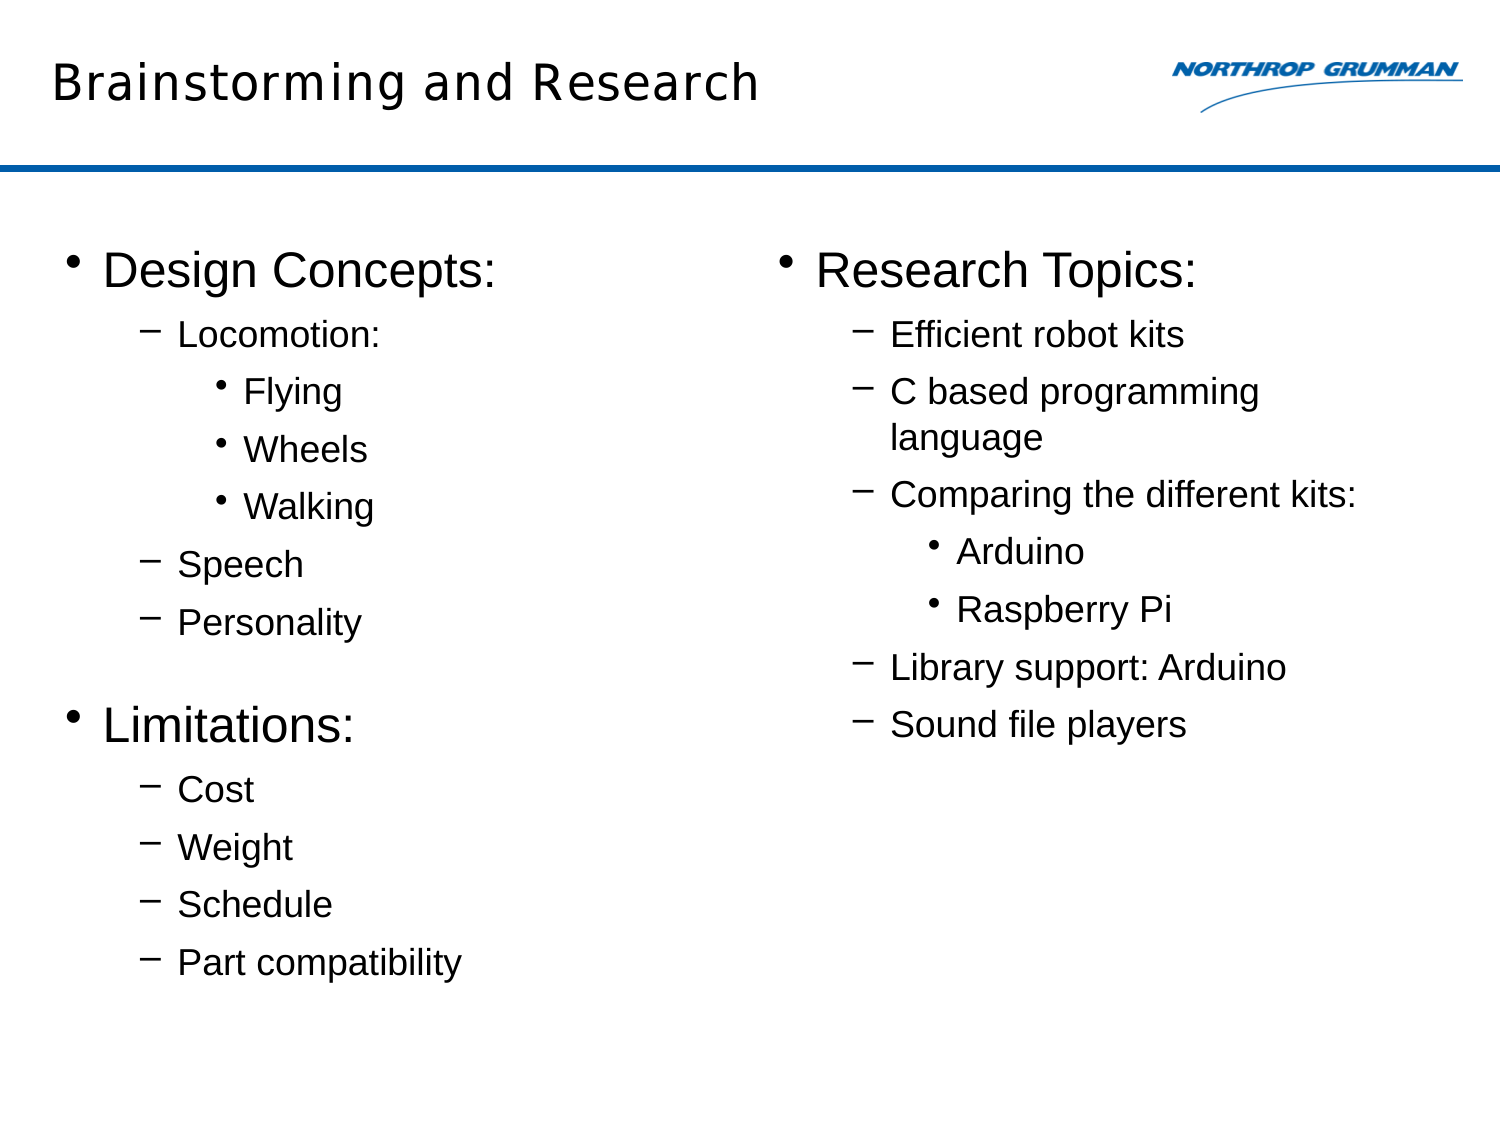

Brainstorming and Research
Design Concepts:
Locomotion:
Flying
Wheels
Walking
Speech
Personality
Limitations:
Cost
Weight
Schedule
Part compatibility

Research Topics:
Efficient robot kits
C based programming language
Comparing the different kits:
Arduino
Raspberry Pi
Library support: Arduino
Sound file players